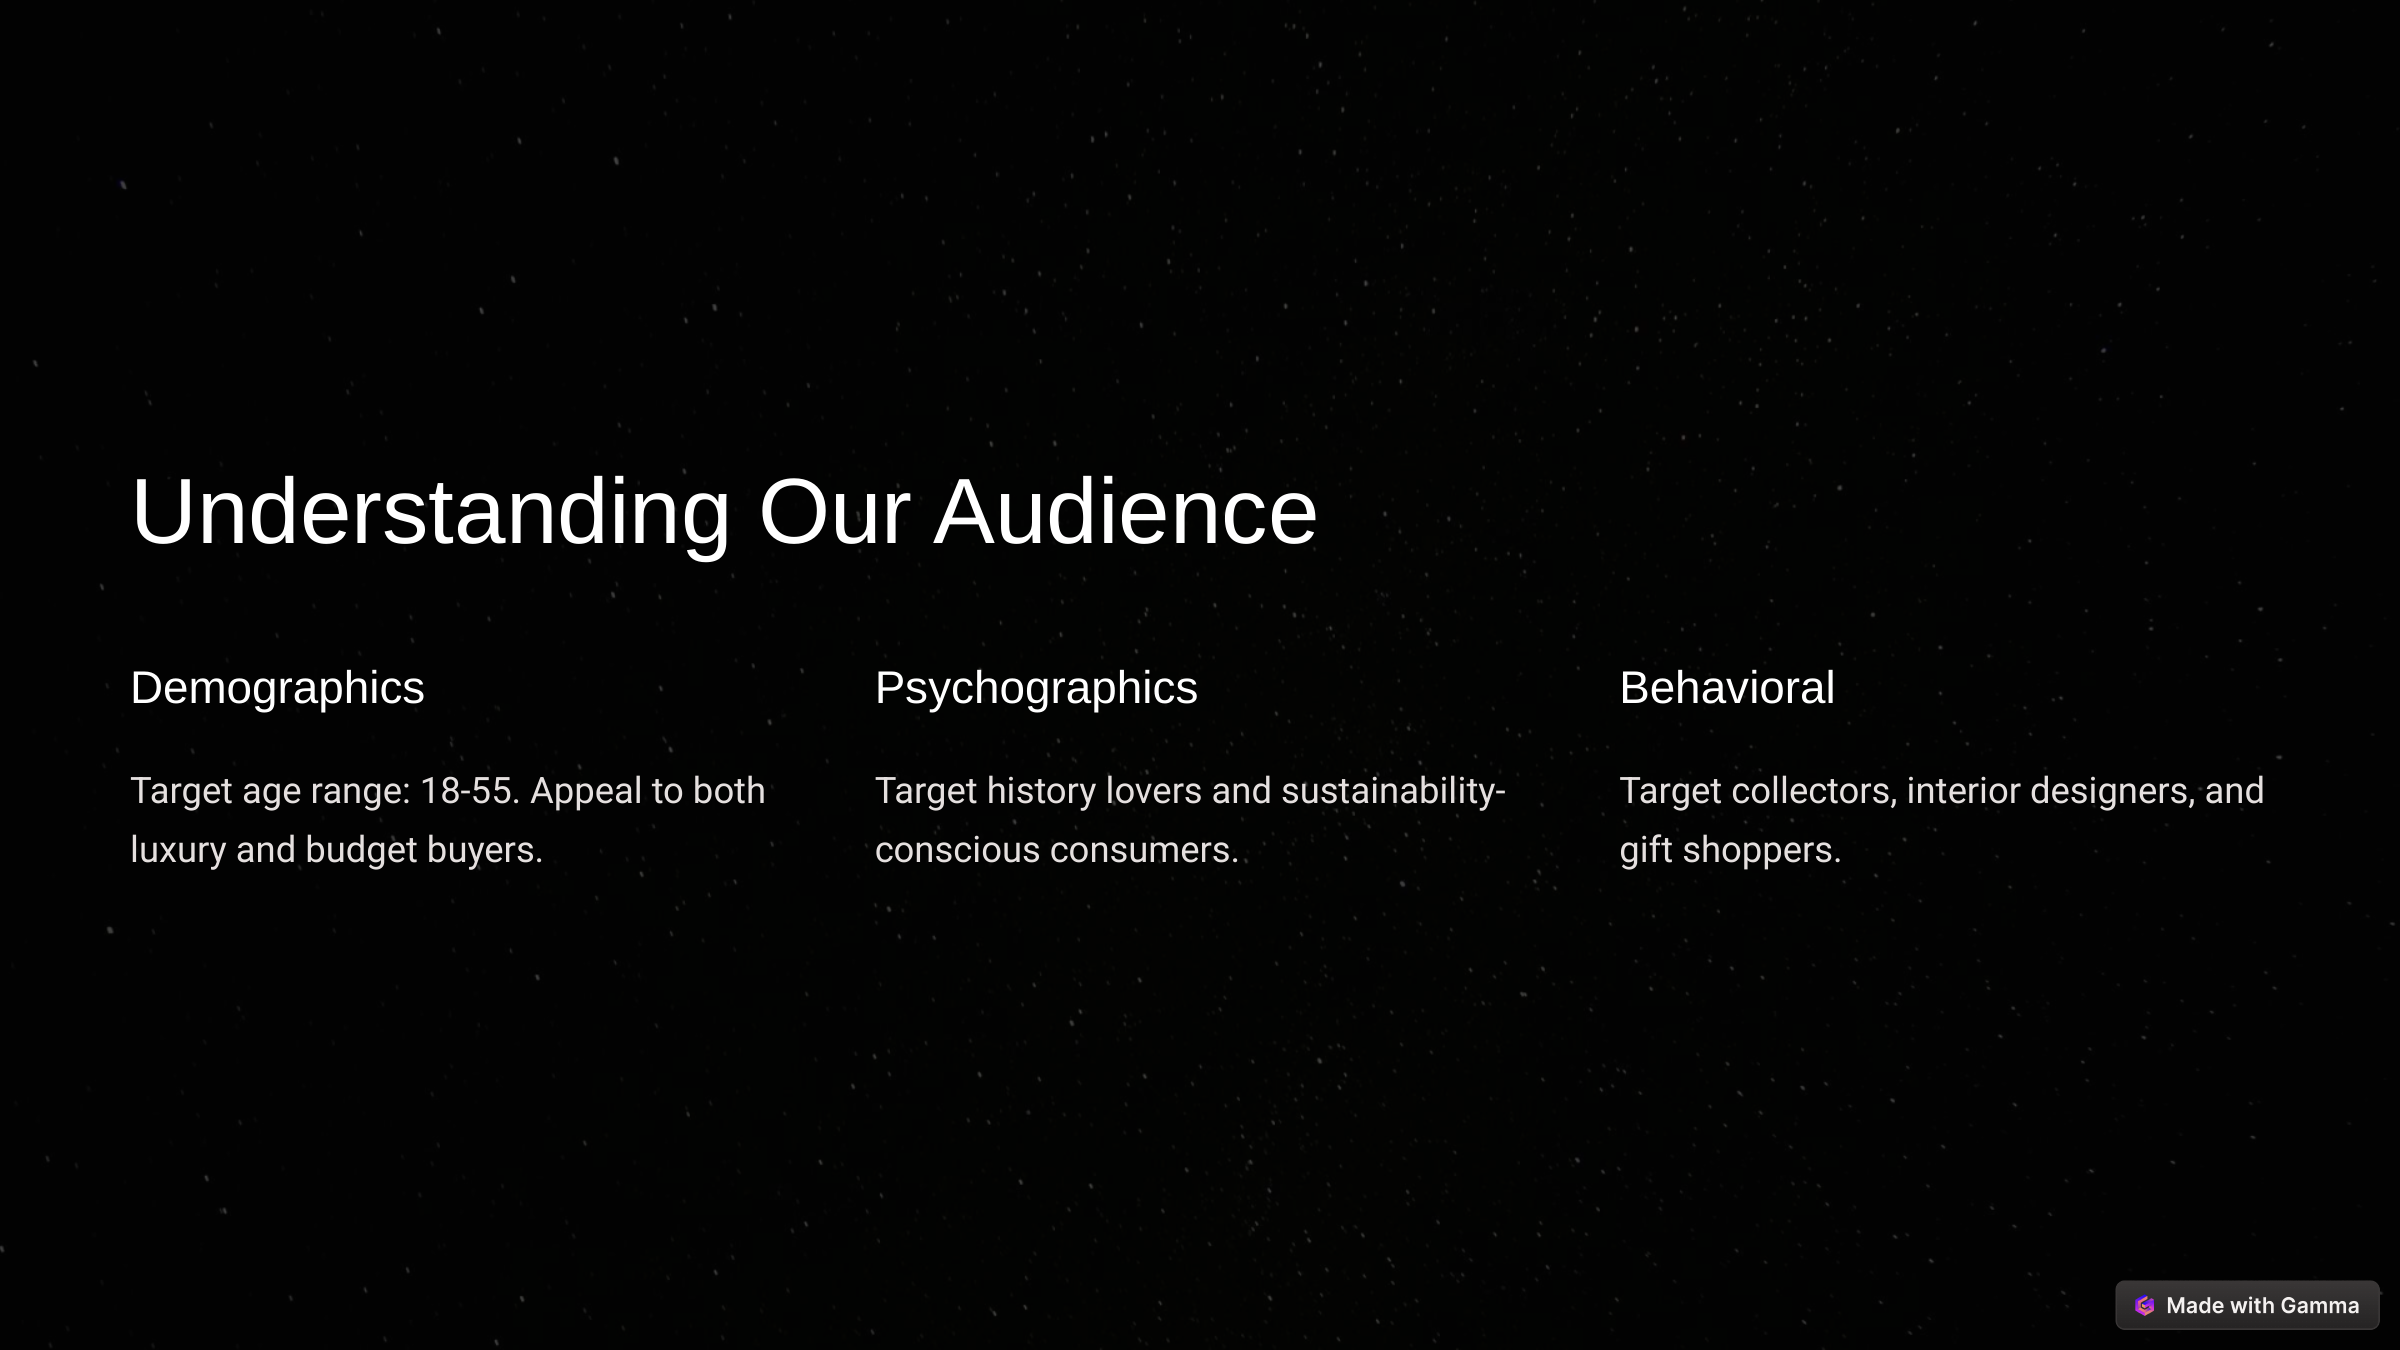

Understanding Our Audience
Demographics
Psychographics
Behavioral
Target age range: 18-55. Appeal to both luxury and budget buyers.
Target history lovers and sustainability-conscious consumers.
Target collectors, interior designers, and gift shoppers.